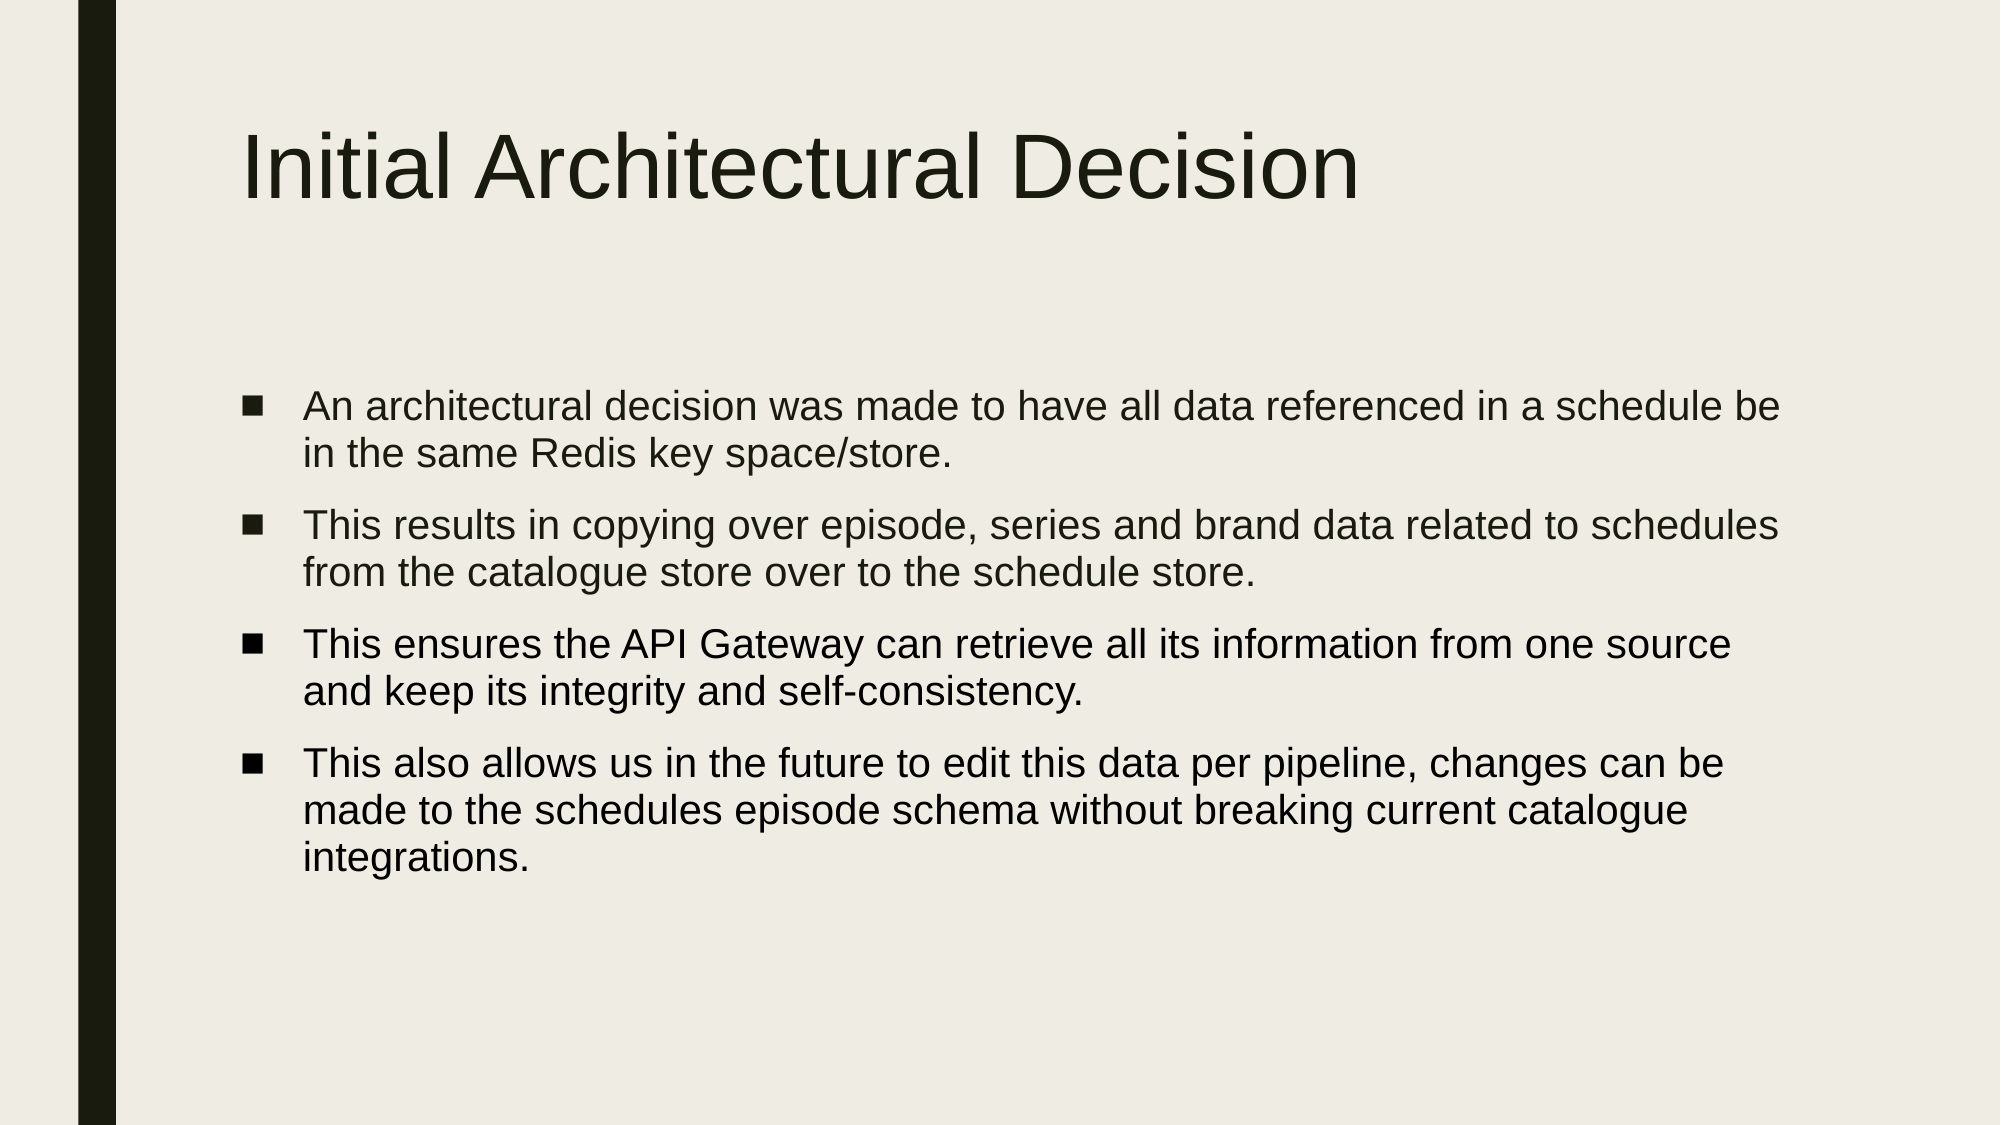

# Initial Architectural Decision
An architectural decision was made to have all data referenced in a schedule be in the same Redis key space/store.
This results in copying over episode, series and brand data related to schedules from the catalogue store over to the schedule store.
This ensures the API Gateway can retrieve all its information from one source and keep its integrity and self-consistency.
This also allows us in the future to edit this data per pipeline, changes can be made to the schedules episode schema without breaking current catalogue integrations.